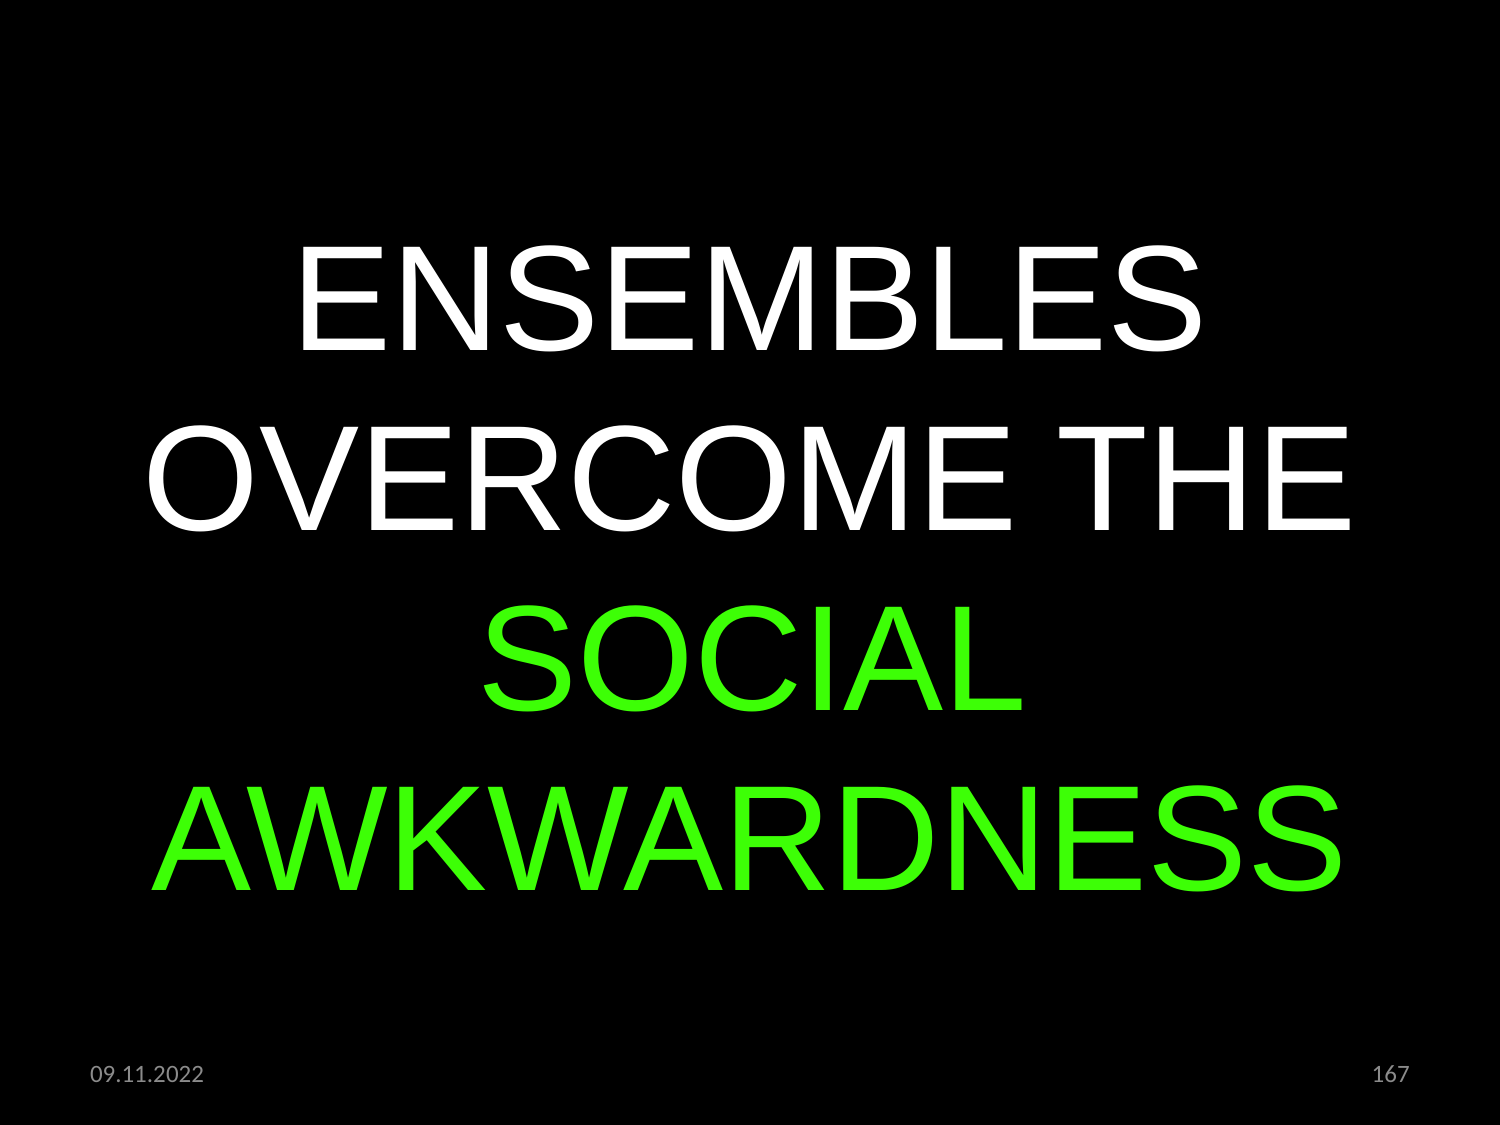

ENSEMBLES OVERCOME THE SOCIAL AWKWARDNESS
09.11.2022
167